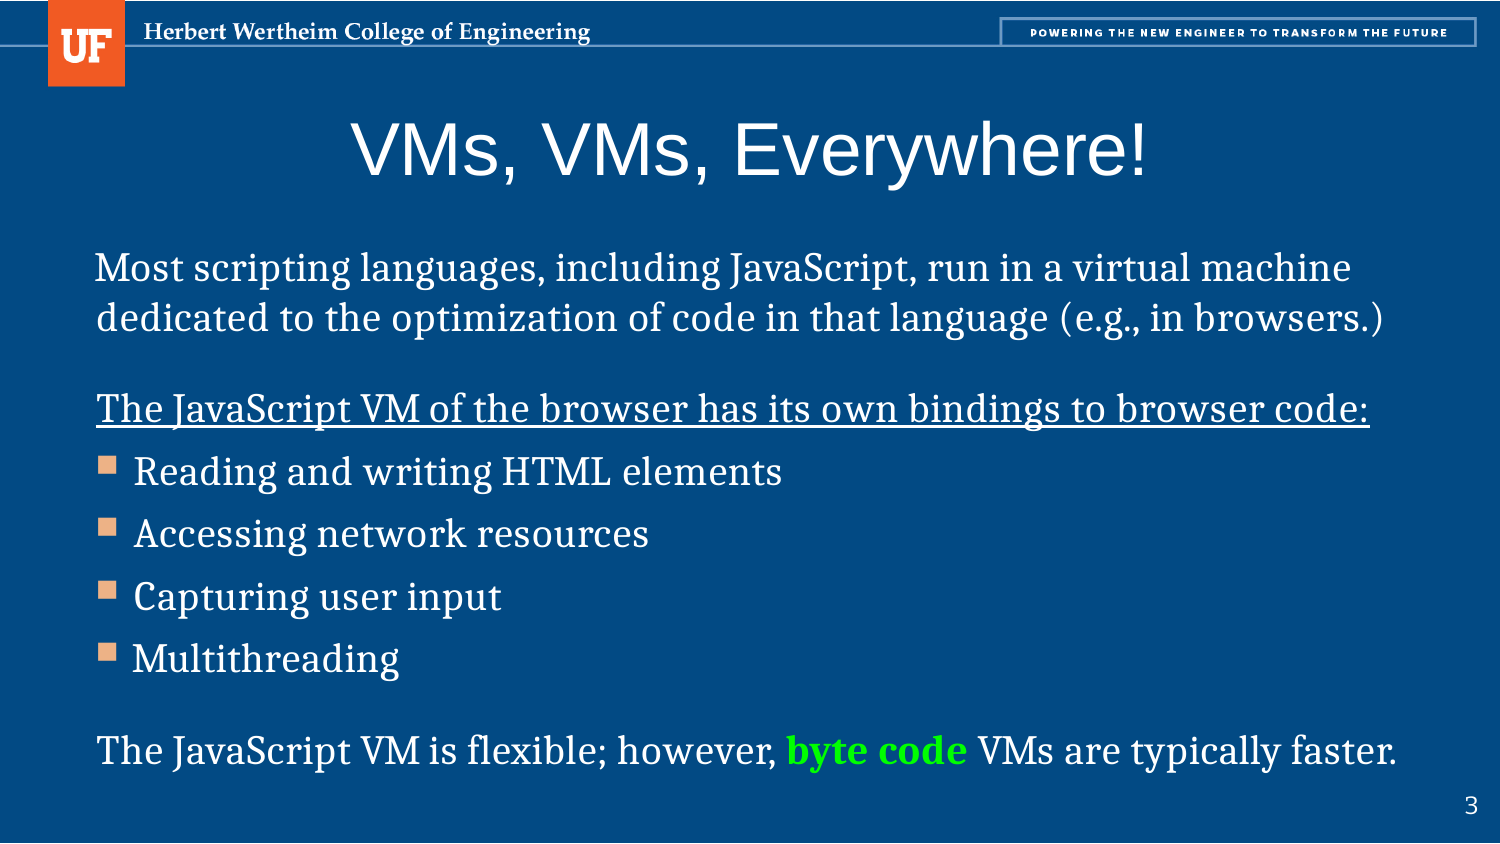

# VMs, VMs, Everywhere!
Most scripting languages, including JavaScript, run in a virtual machine dedicated to the optimization of code in that language (e.g., in browsers.)
The JavaScript VM of the browser has its own bindings to browser code:
Reading and writing HTML elements
Accessing network resources
Capturing user input
Multithreading
The JavaScript VM is flexible; however, byte code VMs are typically faster.
3